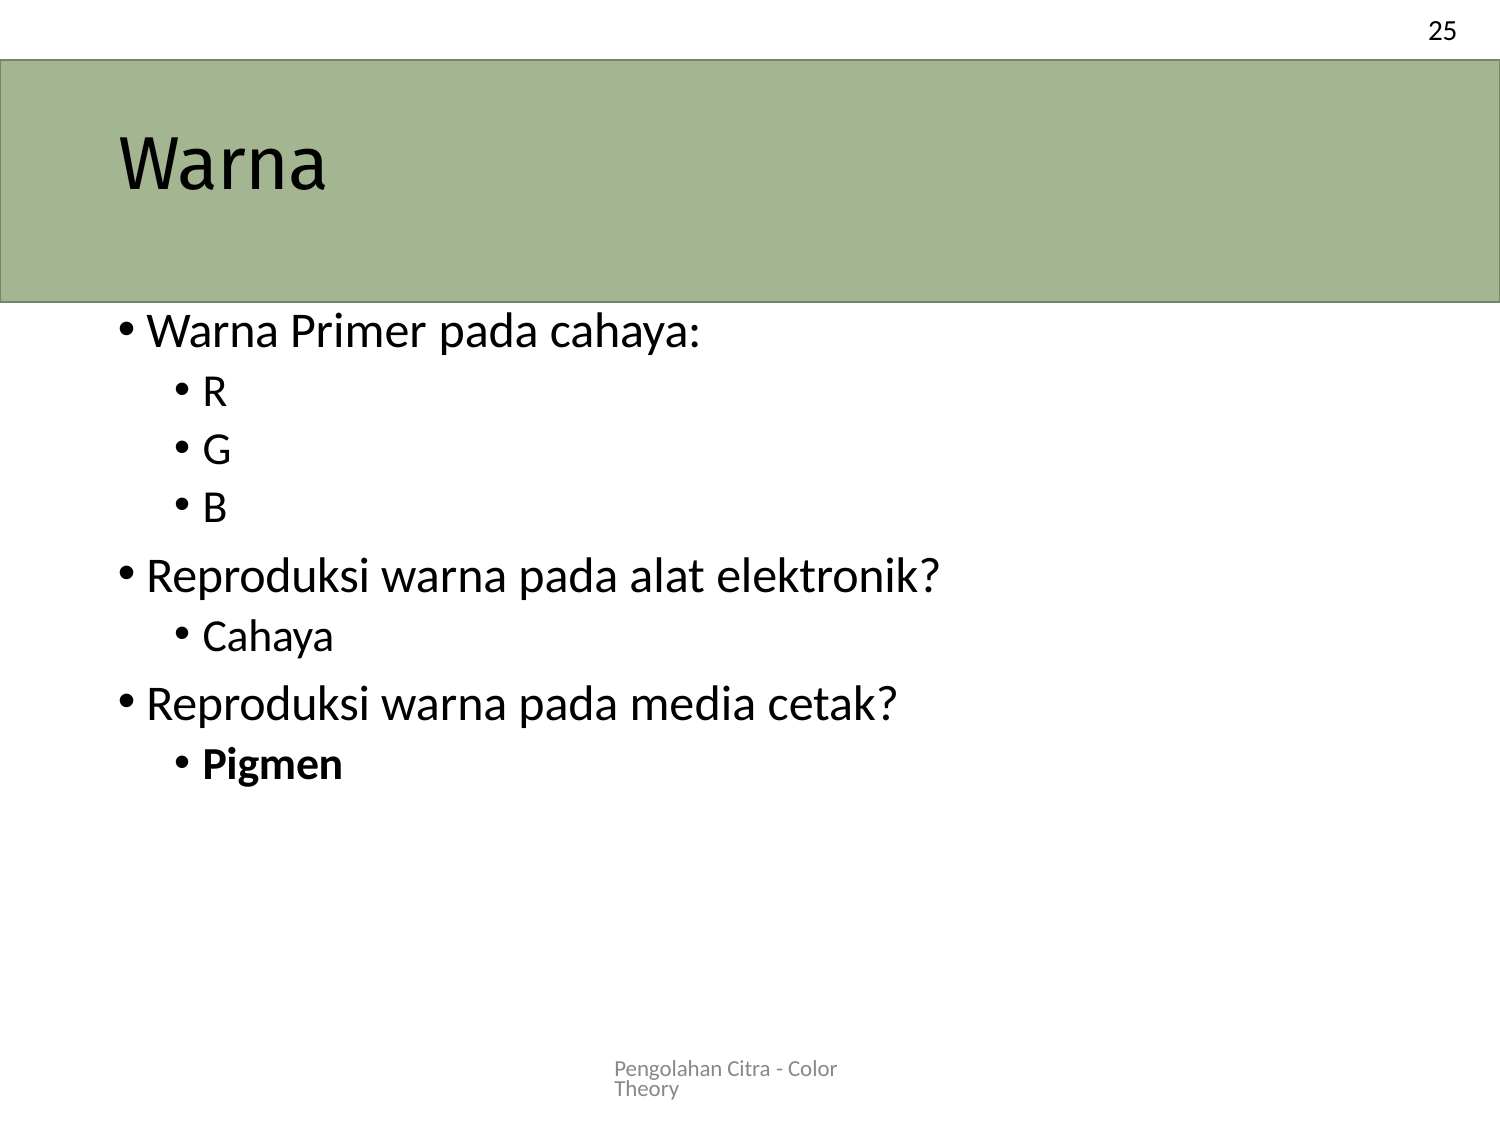

25
# Warna
Warna Primer pada cahaya:
R
G
B
Reproduksi warna pada alat elektronik?
Cahaya
Reproduksi warna pada media cetak?
Pigmen

Pengolahan Citra - Color Theory